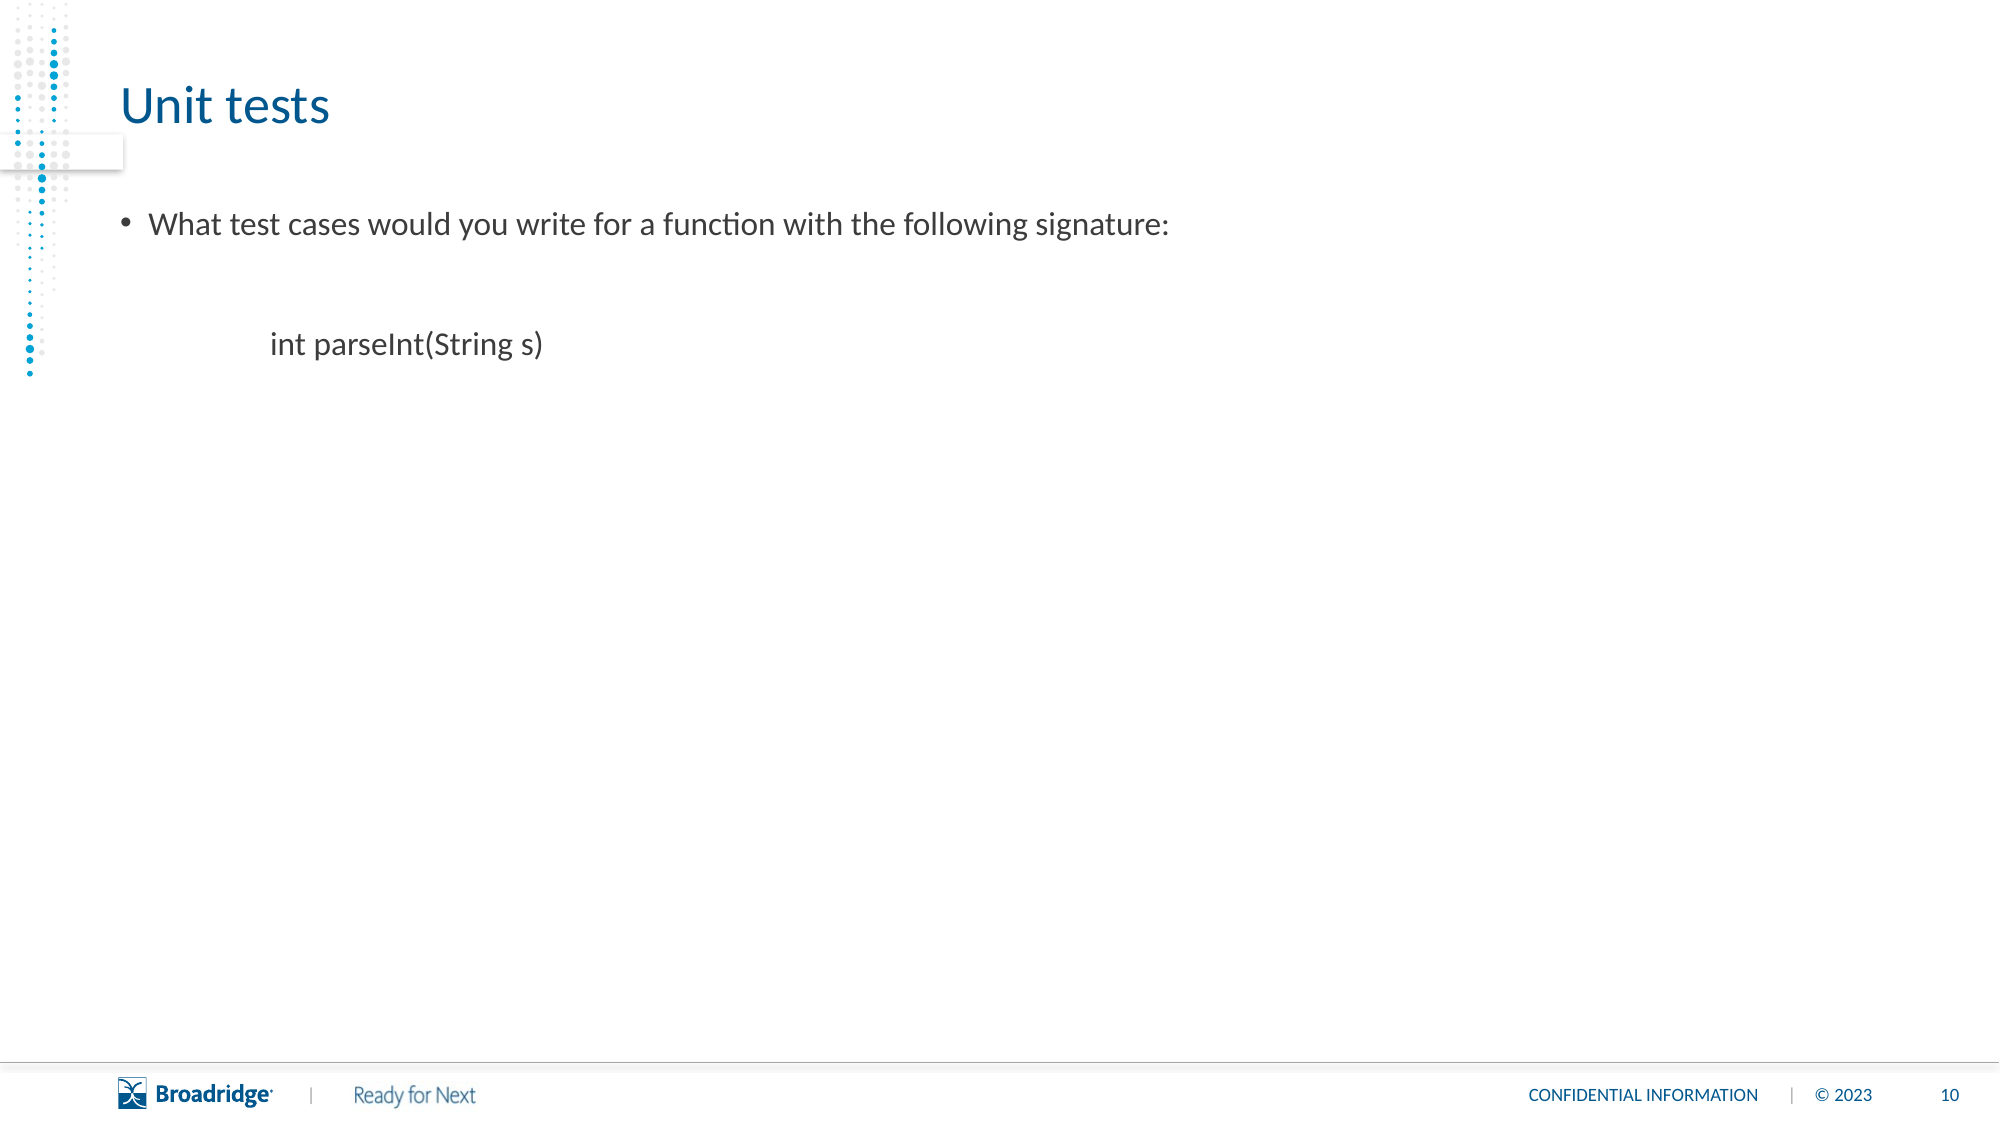

# Unit tests
What test cases would you write for a function with the following signature:

	int parseInt(String s)